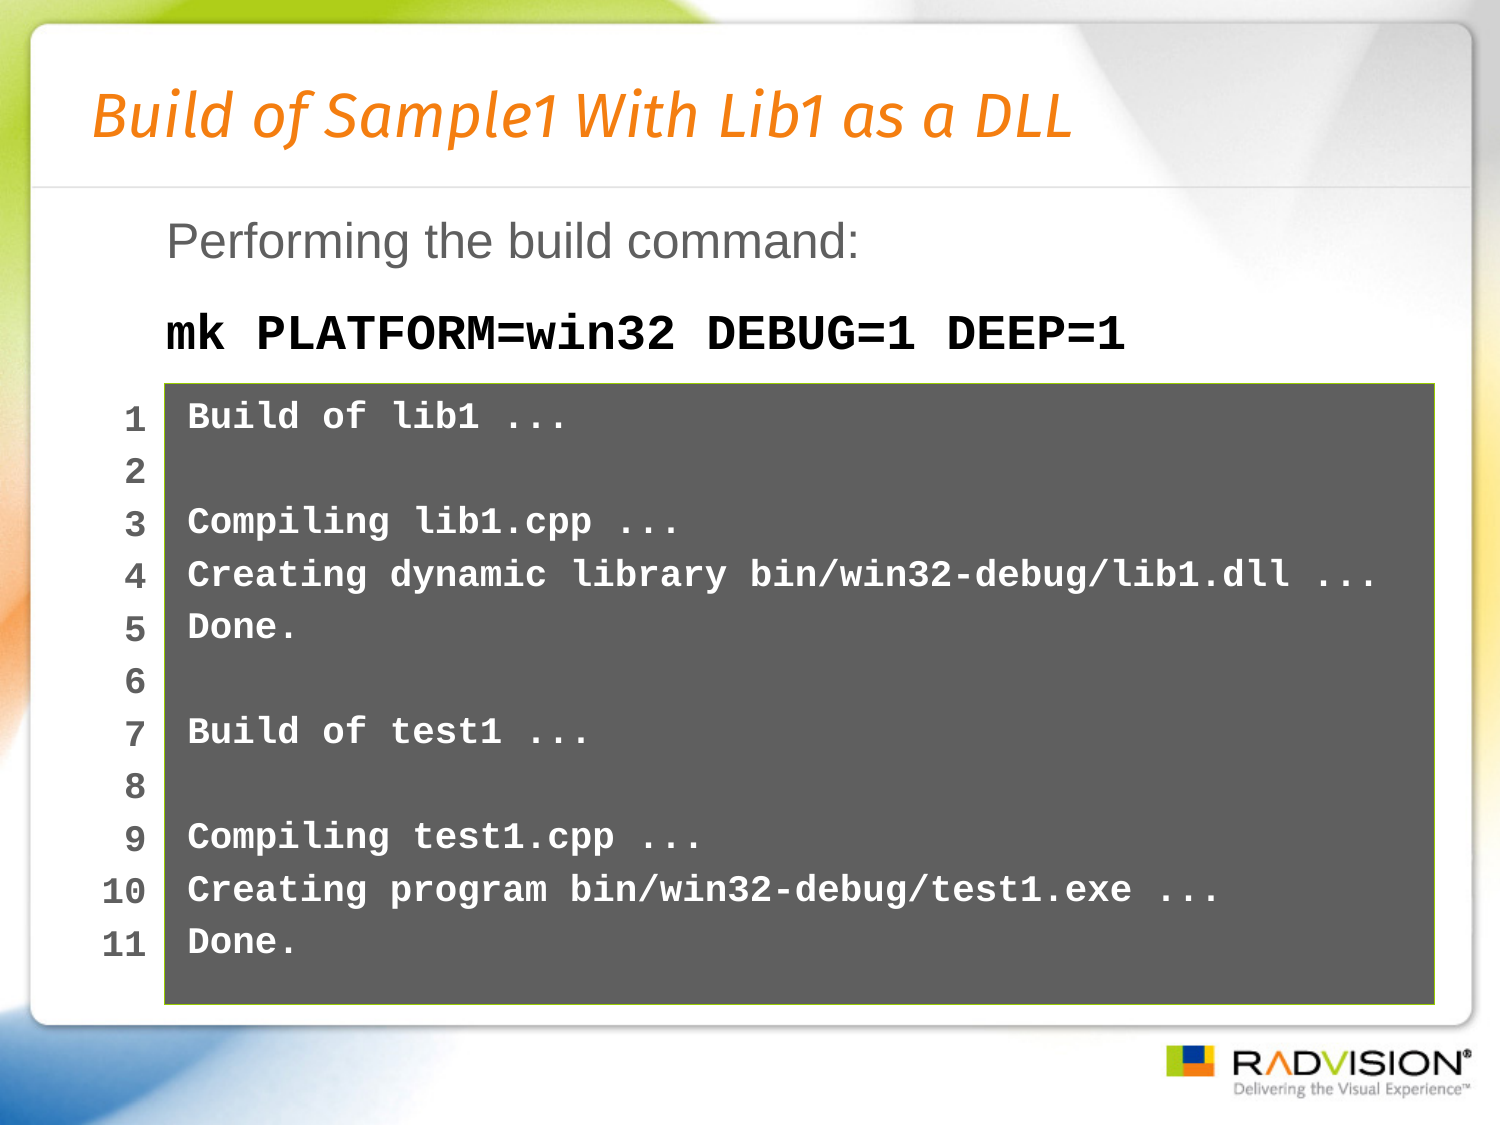

# Build of Sample1 With Lib1 as a DLL
Performing the build command:

mk PLATFORM=win32 DEBUG=1 DEEP=1
Build of lib1 ...

Compiling lib1.cpp ...
Creating dynamic library bin/win32-debug/lib1.dll ...
Done.

Build of test1 ...

Compiling test1.cpp ...
Creating program bin/win32-debug/test1.exe ...
Done.
1
2
3
4
5
6
7
8
9
10
11